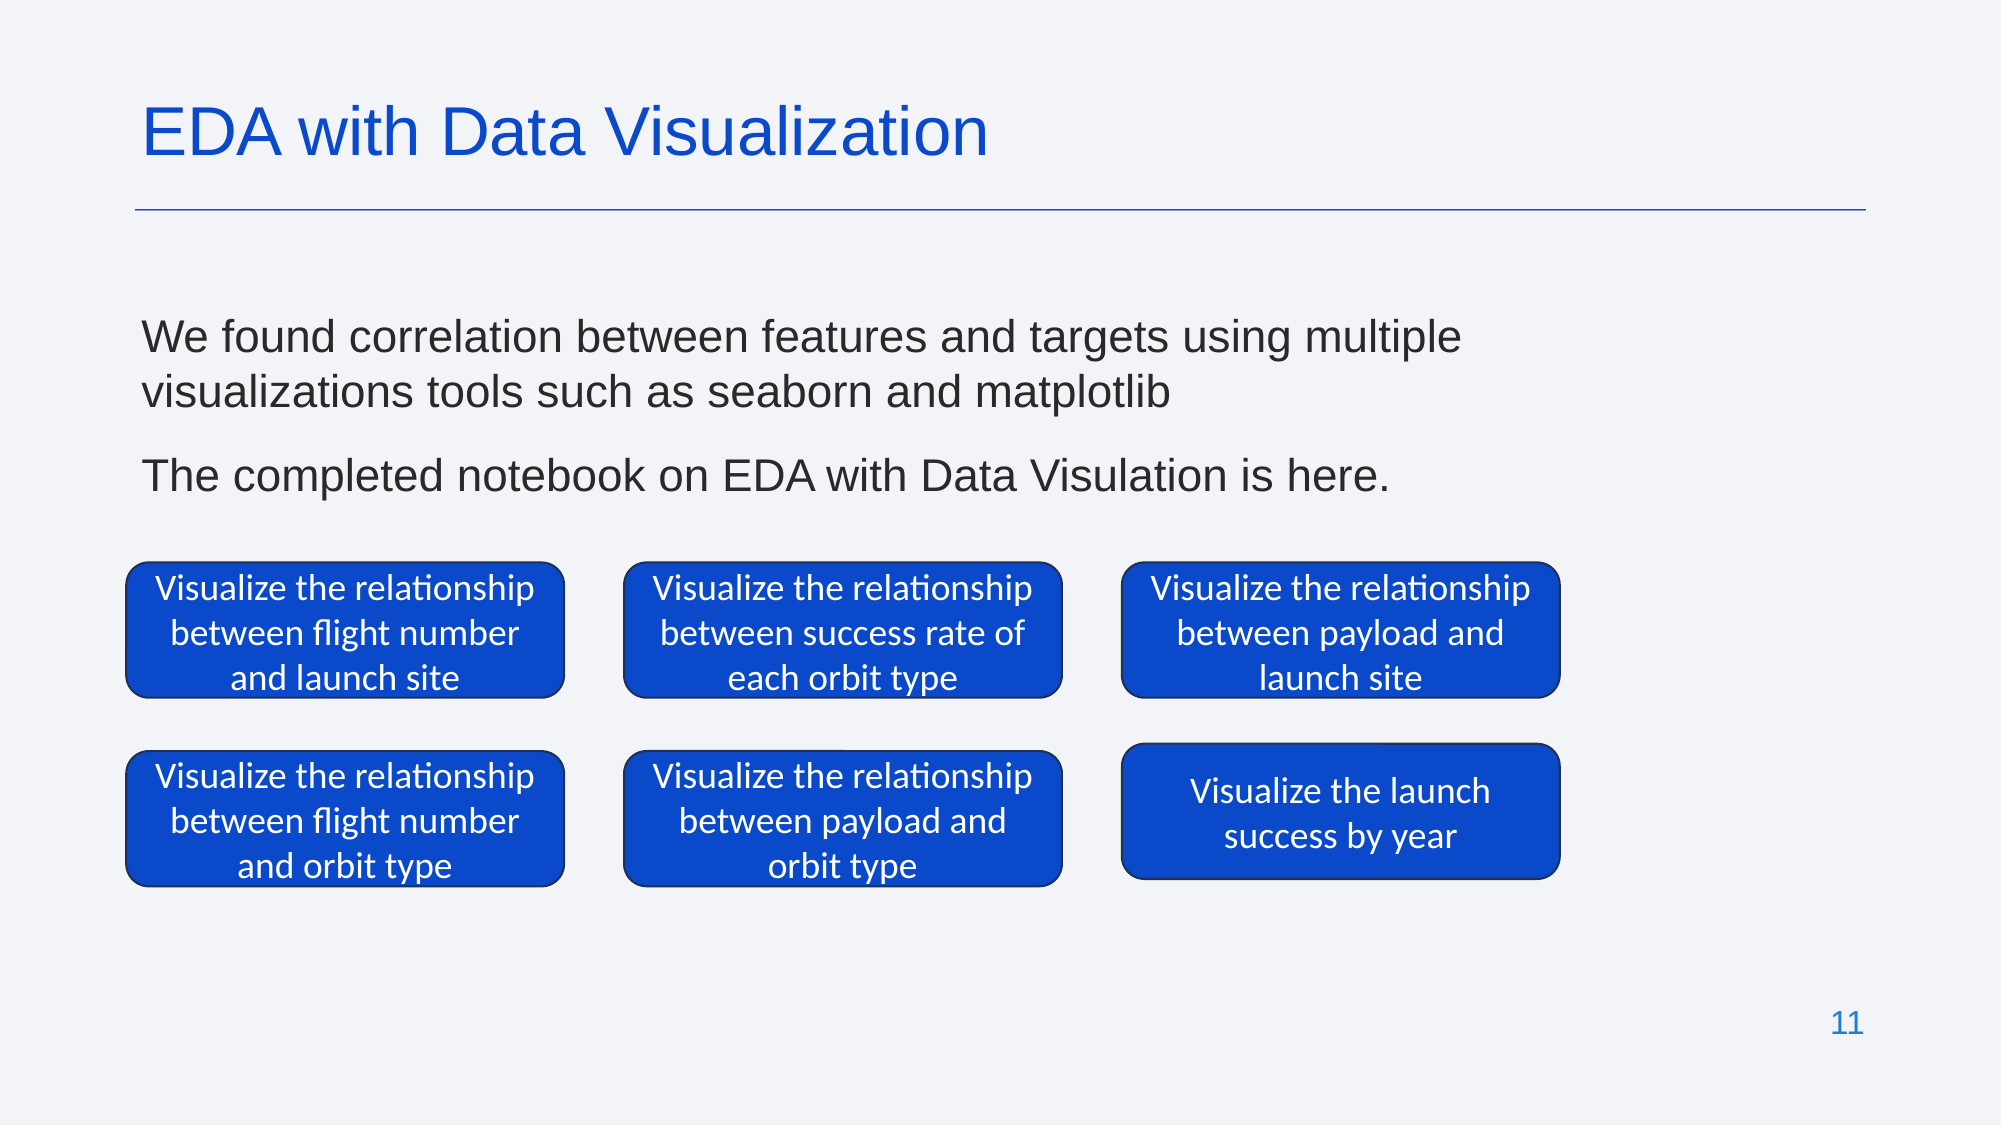

EDA with Data Visualization
We found correlation between features and targets using multiple visualizations tools such as seaborn and matplotlib
The completed notebook on EDA with Data Visulation is here.
Visualize the relationship between payload and launch site
Visualize the relationship between success rate of each orbit type
Visualize the relationship between flight number and launch site
Visualize the launch success by year
Visualize the relationship between payload and orbit type
Visualize the relationship between flight number and orbit type
11